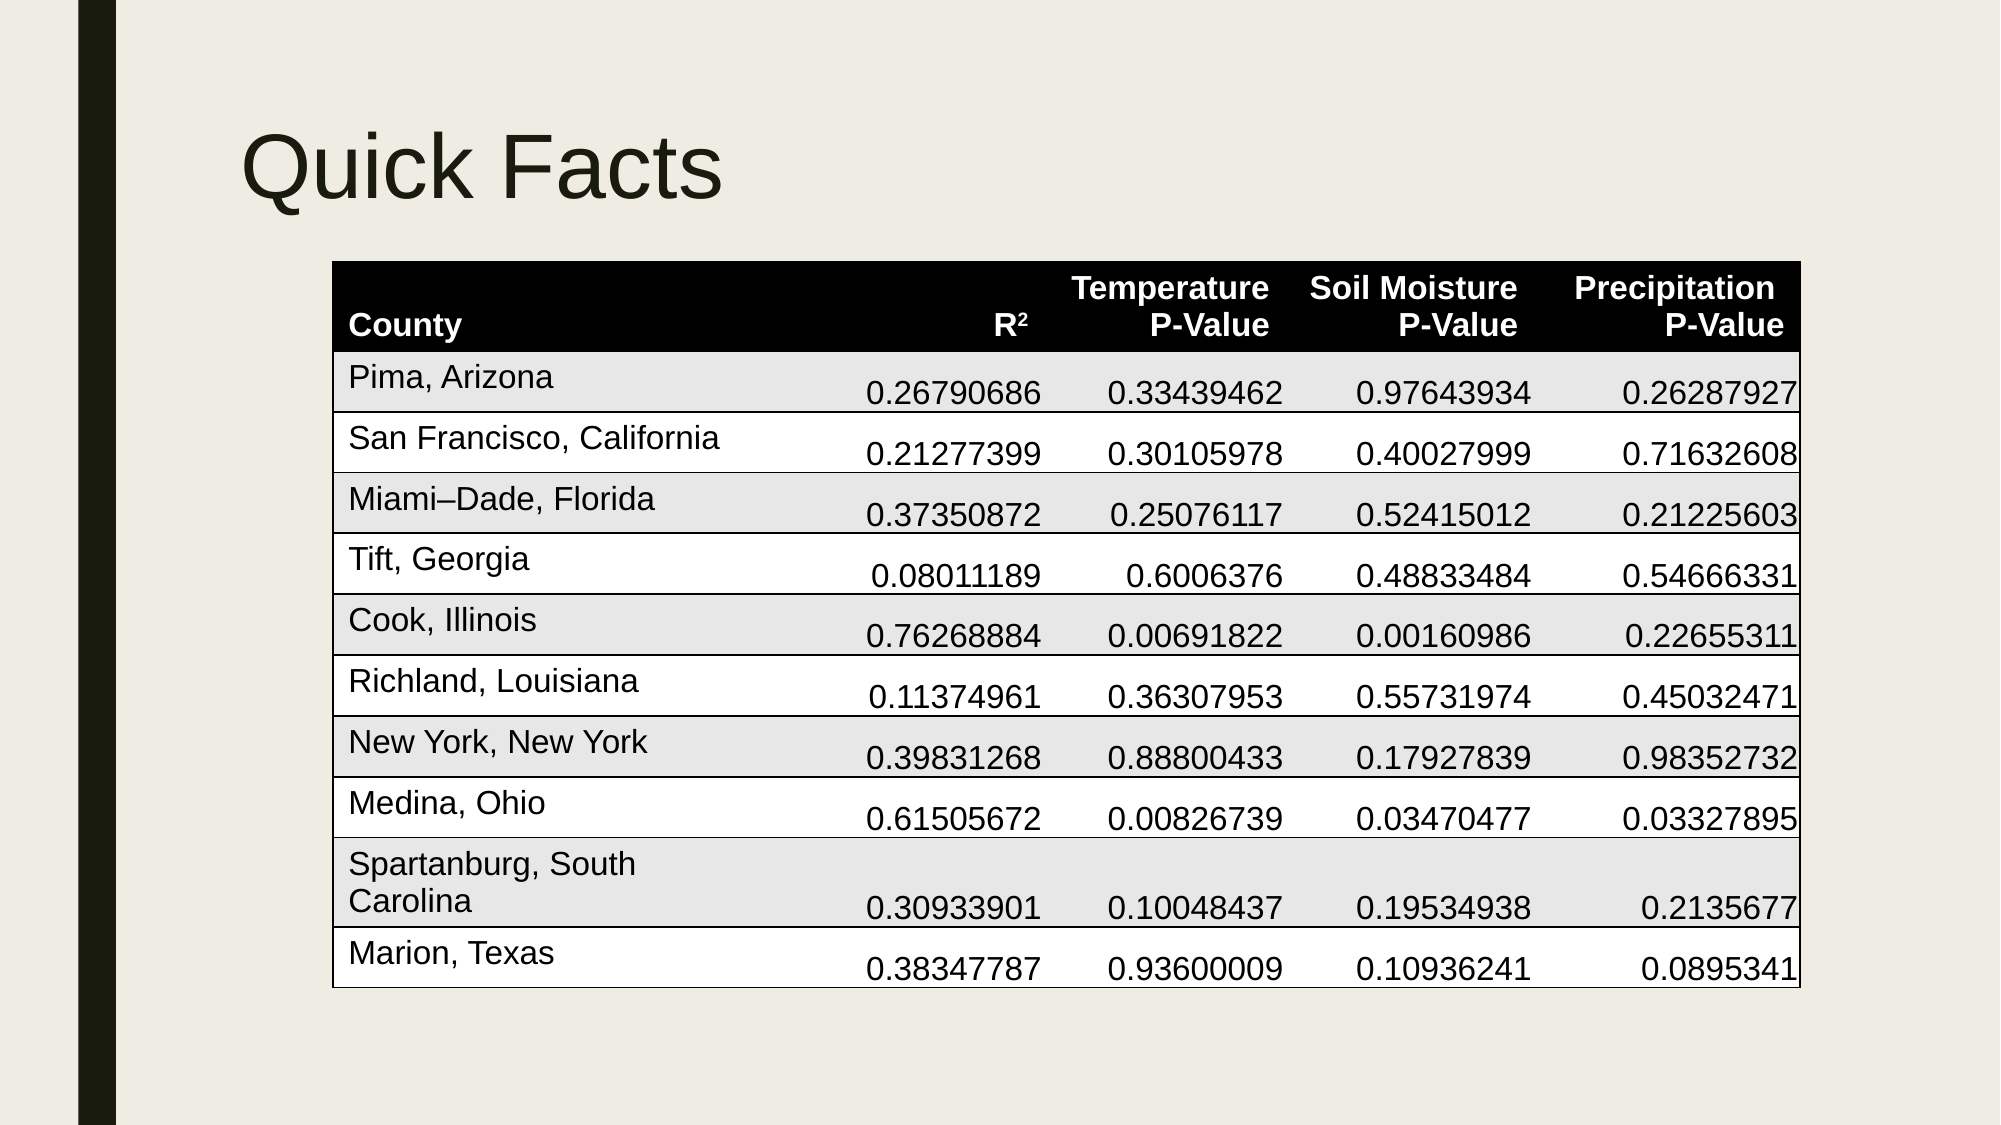

# Quick Facts

| County | R2 | Temperature P-Value | Soil Moisture P-Value | Precipitation P-Value |
| --- | --- | --- | --- | --- |
| Pima, Arizona | 0.26790686 | 0.33439462 | 0.97643934 | 0.26287927 |
| San Francisco, California | 0.21277399 | 0.30105978 | 0.40027999 | 0.71632608 |
| Miami–Dade, Florida | 0.37350872 | 0.25076117 | 0.52415012 | 0.21225603 |
| Tift, Georgia | 0.08011189 | 0.6006376 | 0.48833484 | 0.54666331 |
| Cook, Illinois | 0.76268884 | 0.00691822 | 0.00160986 | 0.22655311 |
| Richland, Louisiana | 0.11374961 | 0.36307953 | 0.55731974 | 0.45032471 |
| New York, New York | 0.39831268 | 0.88800433 | 0.17927839 | 0.98352732 |
| Medina, Ohio | 0.61505672 | 0.00826739 | 0.03470477 | 0.03327895 |
| Spartanburg, South Carolina | 0.30933901 | 0.10048437 | 0.19534938 | 0.2135677 |
| Marion, Texas | 0.38347787 | 0.93600009 | 0.10936241 | 0.0895341 |